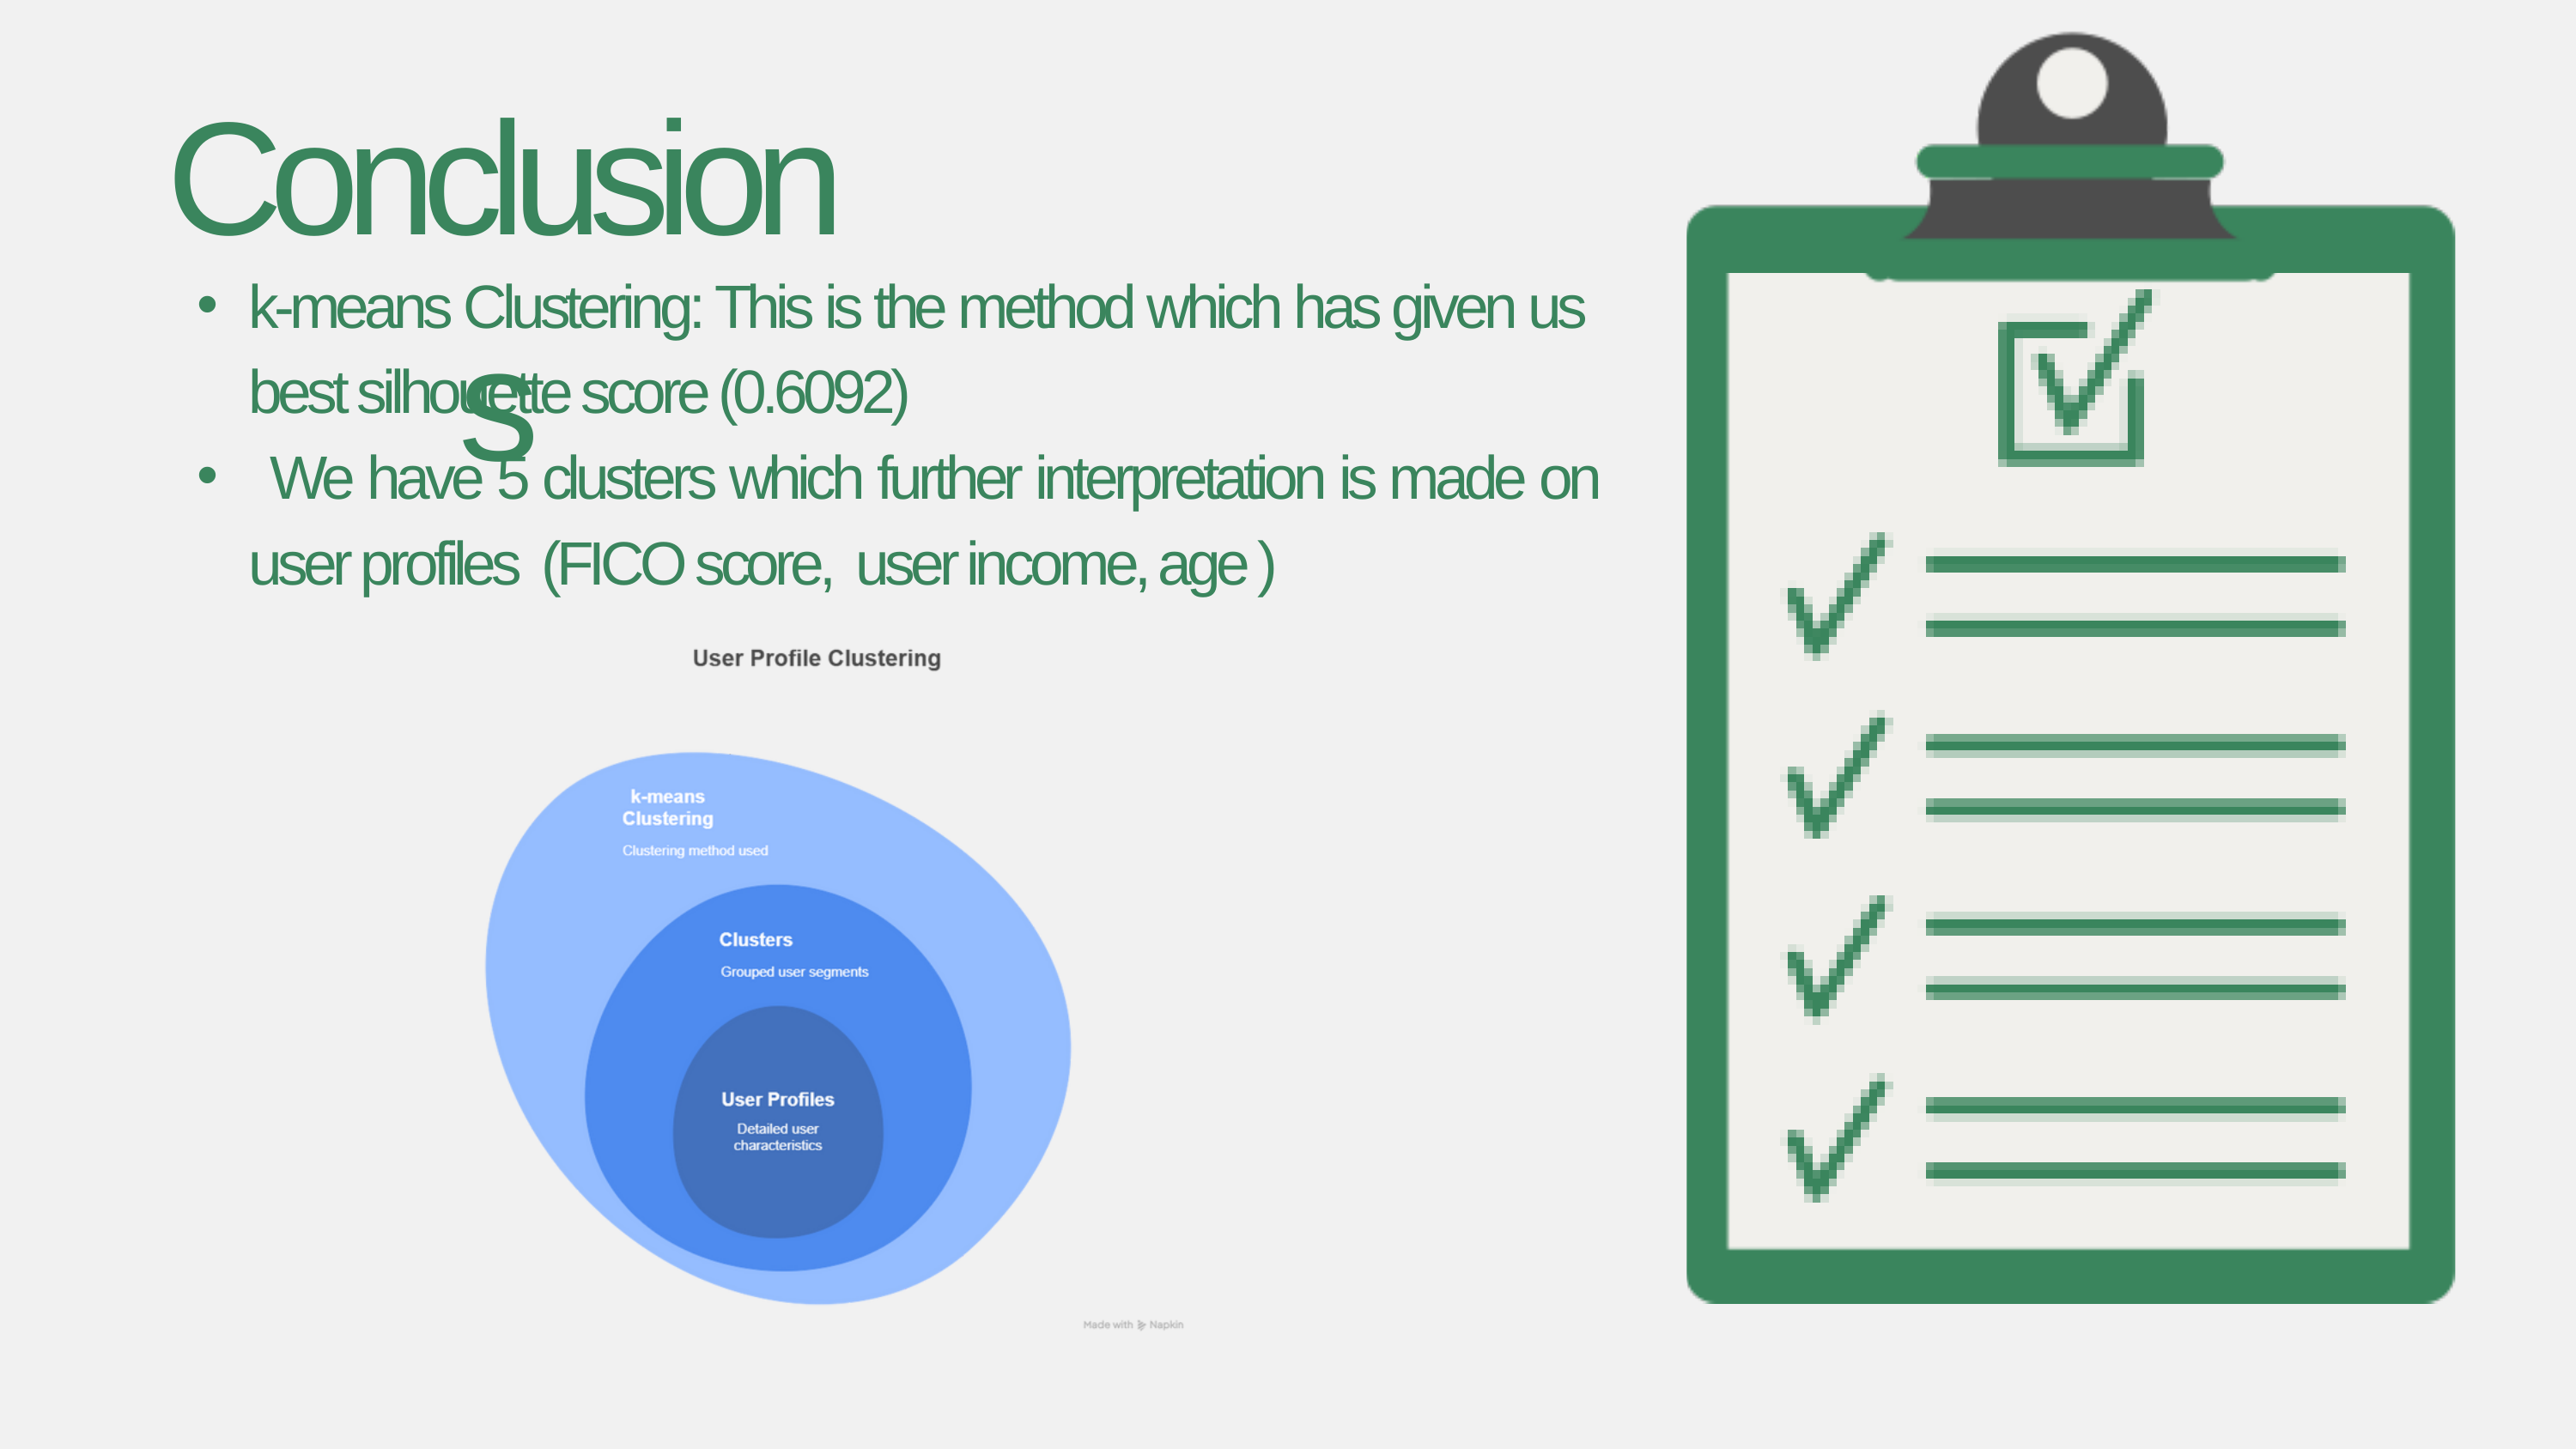

Conclusions
k-means Clustering: This is the method which has given us  best silhouette score (0.6092)
 We have 5 clusters which further interpretation is made on user profiles  (FICO score,  user income, age )